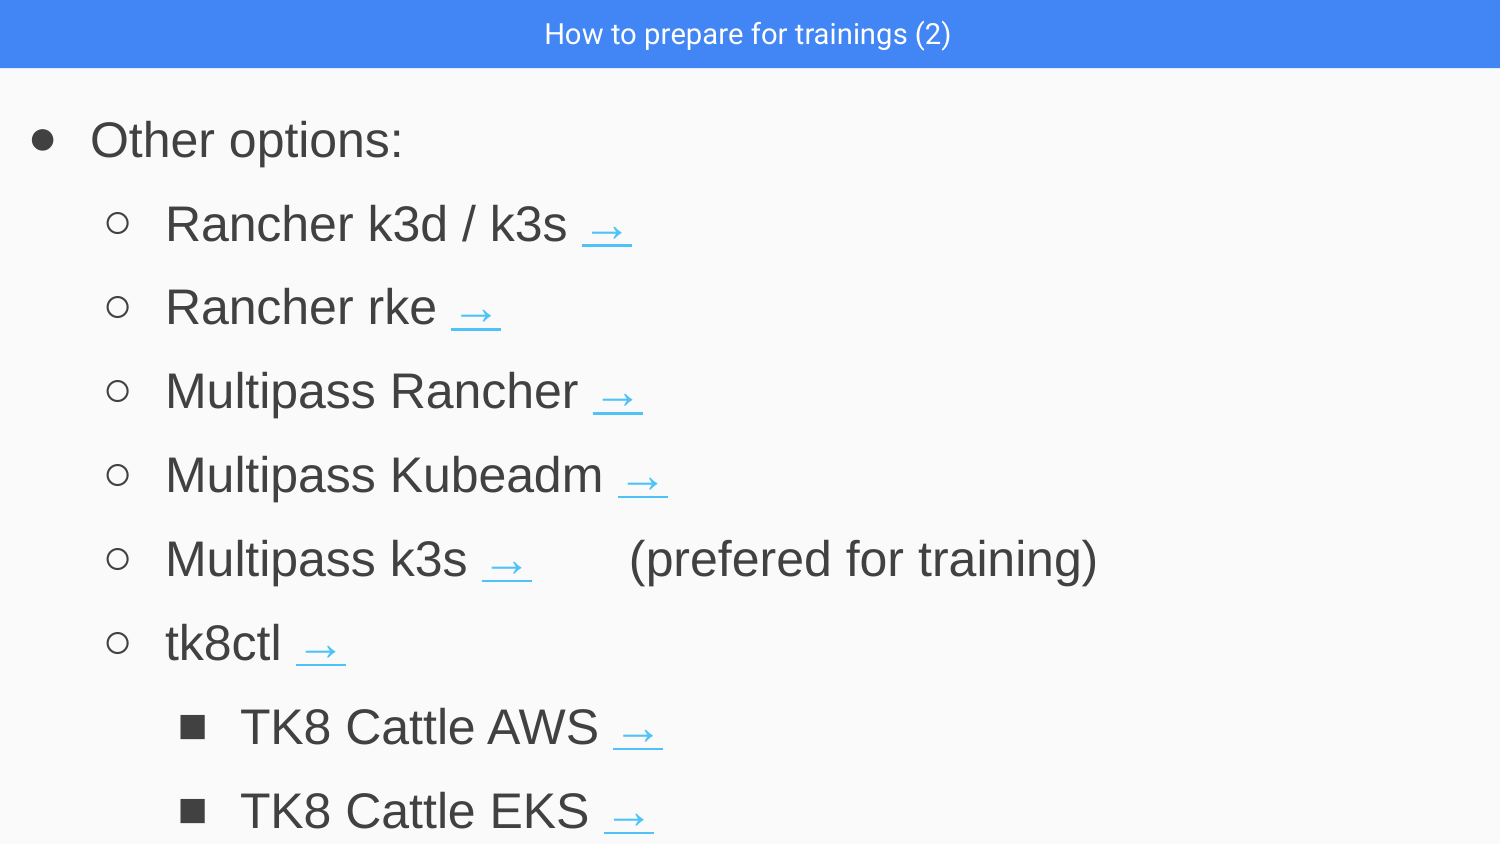

How to prepare for trainings (2)
Other options:
Rancher k3d / k3s →
Rancher rke →
Multipass Rancher →
Multipass Kubeadm →
Multipass k3s →	 (prefered for training)
tk8ctl →
TK8 Cattle AWS →
TK8 Cattle EKS →